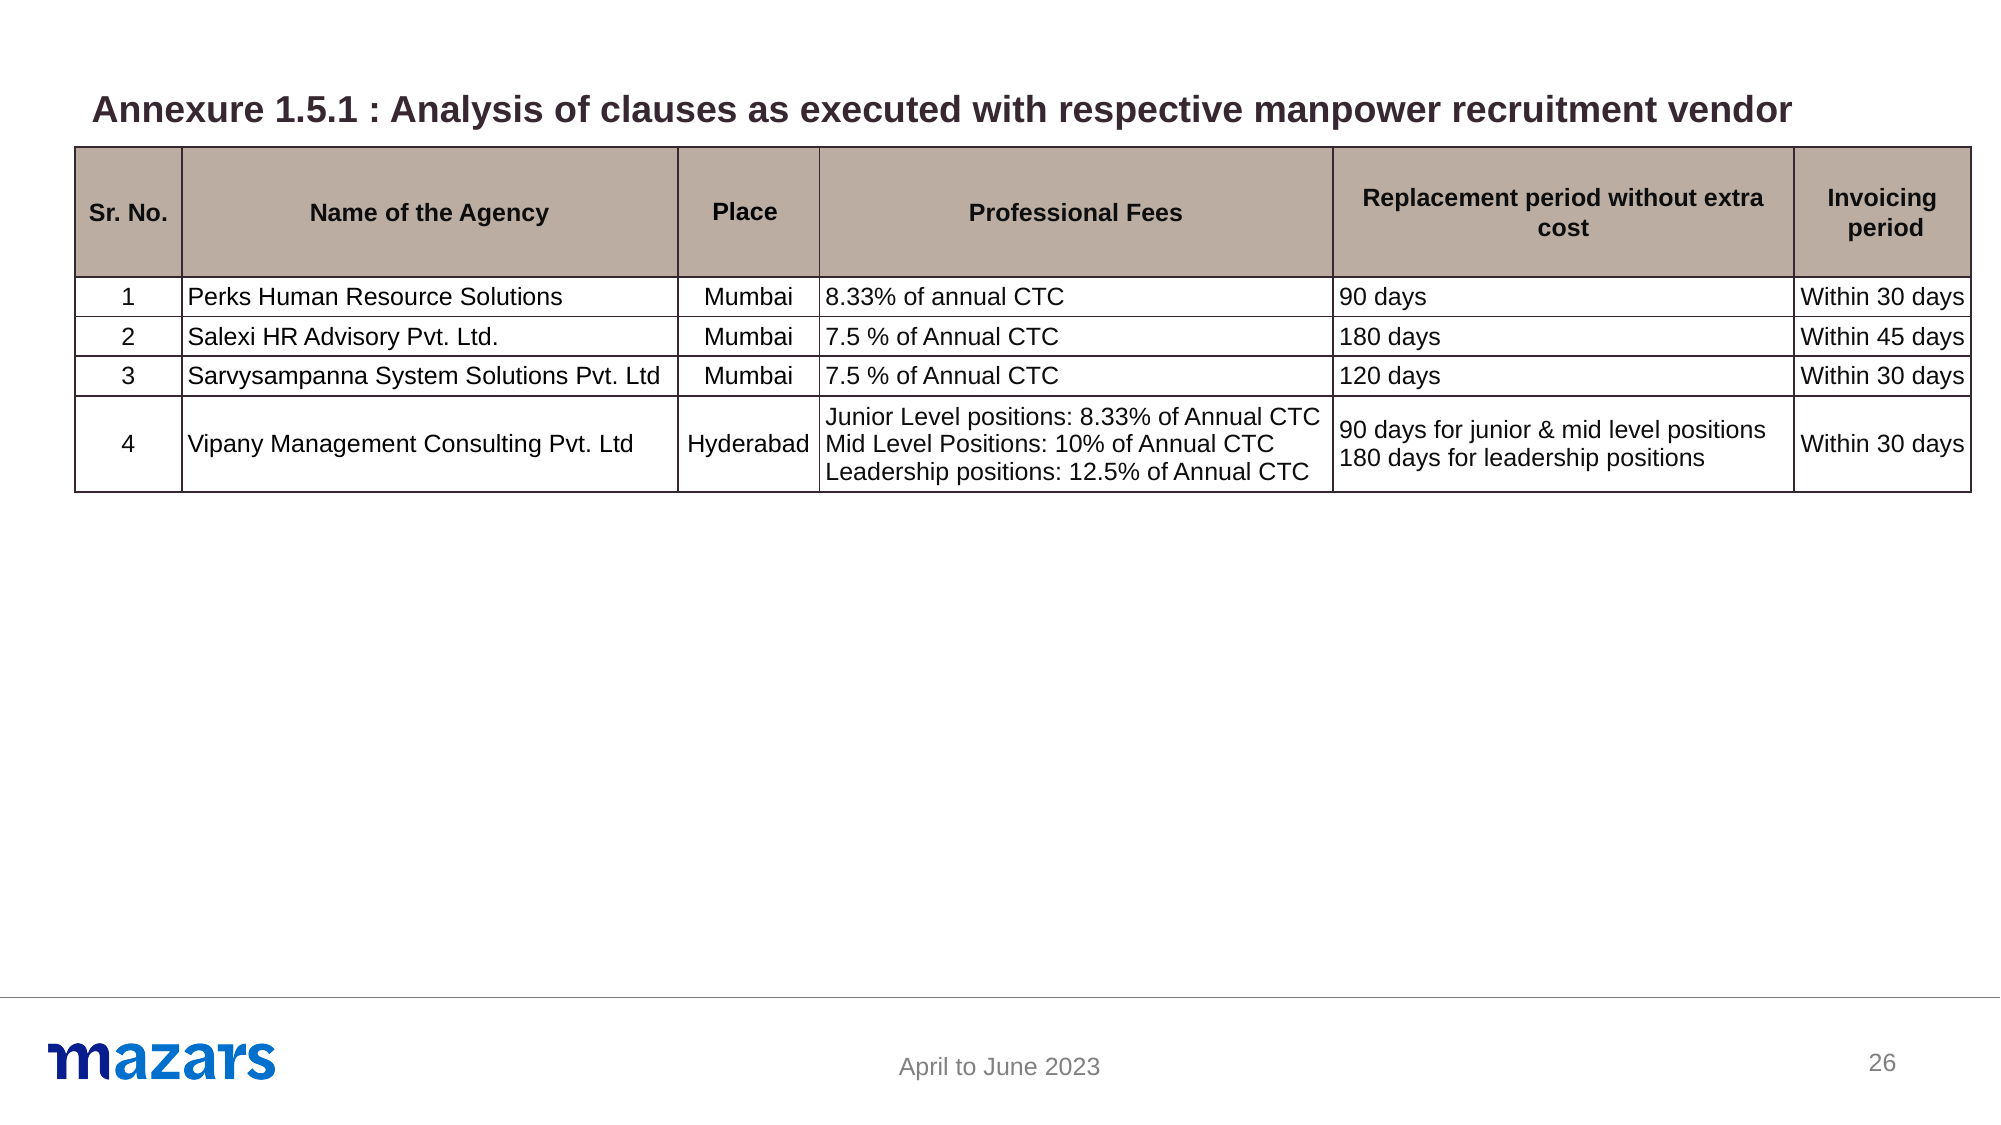

Annexure 1.5.1 : Analysis of clauses as executed with respective manpower recruitment vendor
26
| Sr. No. | Name of the Agency | Place | Professional Fees | Replacement period without extra cost | Invoicing period |
| --- | --- | --- | --- | --- | --- |
| 1 | Perks Human Resource Solutions | Mumbai | 8.33% of annual CTC | 90 days | Within 30 days |
| 2 | Salexi HR Advisory Pvt. Ltd. | Mumbai | 7.5 % of Annual CTC | 180 days | Within 45 days |
| 3 | Sarvysampanna System Solutions Pvt. Ltd | Mumbai | 7.5 % of Annual CTC | 120 days | Within 30 days |
| 4 | Vipany Management Consulting Pvt. Ltd | Hyderabad | Junior Level positions: 8.33% of Annual CTC Mid Level Positions: 10% of Annual CTC Leadership positions: 12.5% of Annual CTC | 90 days for junior & mid level positions 180 days for leadership positions | Within 30 days |
26
April to June 2023